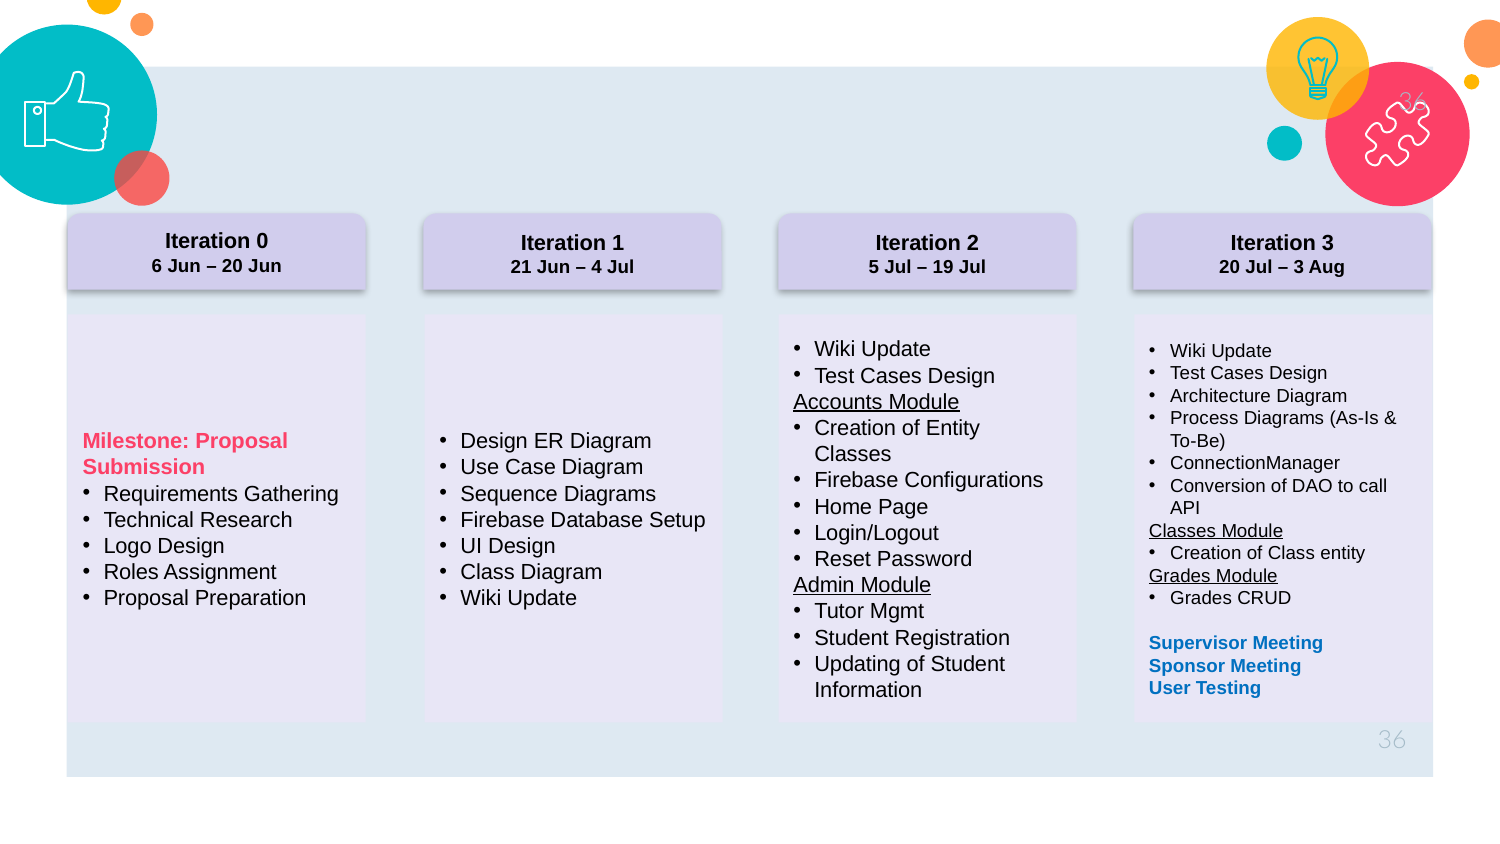

36
Iteration 0
6 Jun – 20 Jun

Iteration 1
21 Jun – 4 Jul
Iteration 2
5 Jul – 19 Jul
Iteration 3
20 Jul – 3 Aug
Milestone: Proposal Submission
Requirements Gathering
Technical Research
Logo Design
Roles Assignment
Proposal Preparation
Design ER Diagram
Use Case Diagram
Sequence Diagrams
Firebase Database Setup
UI Design
Class Diagram
Wiki Update
Wiki Update
Test Cases Design
Accounts Module
Creation of Entity Classes
Firebase Configurations
Home Page
Login/Logout
Reset Password
Admin Module
Tutor Mgmt
Student Registration
Updating of Student Information
Wiki Update
Test Cases Design
Architecture Diagram
Process Diagrams (As-Is & To-Be)
ConnectionManager
Conversion of DAO to call API
Classes Module
Creation of Class entity
Grades Module
Grades CRUD

Supervisor Meeting
Sponsor Meeting
User Testing
36